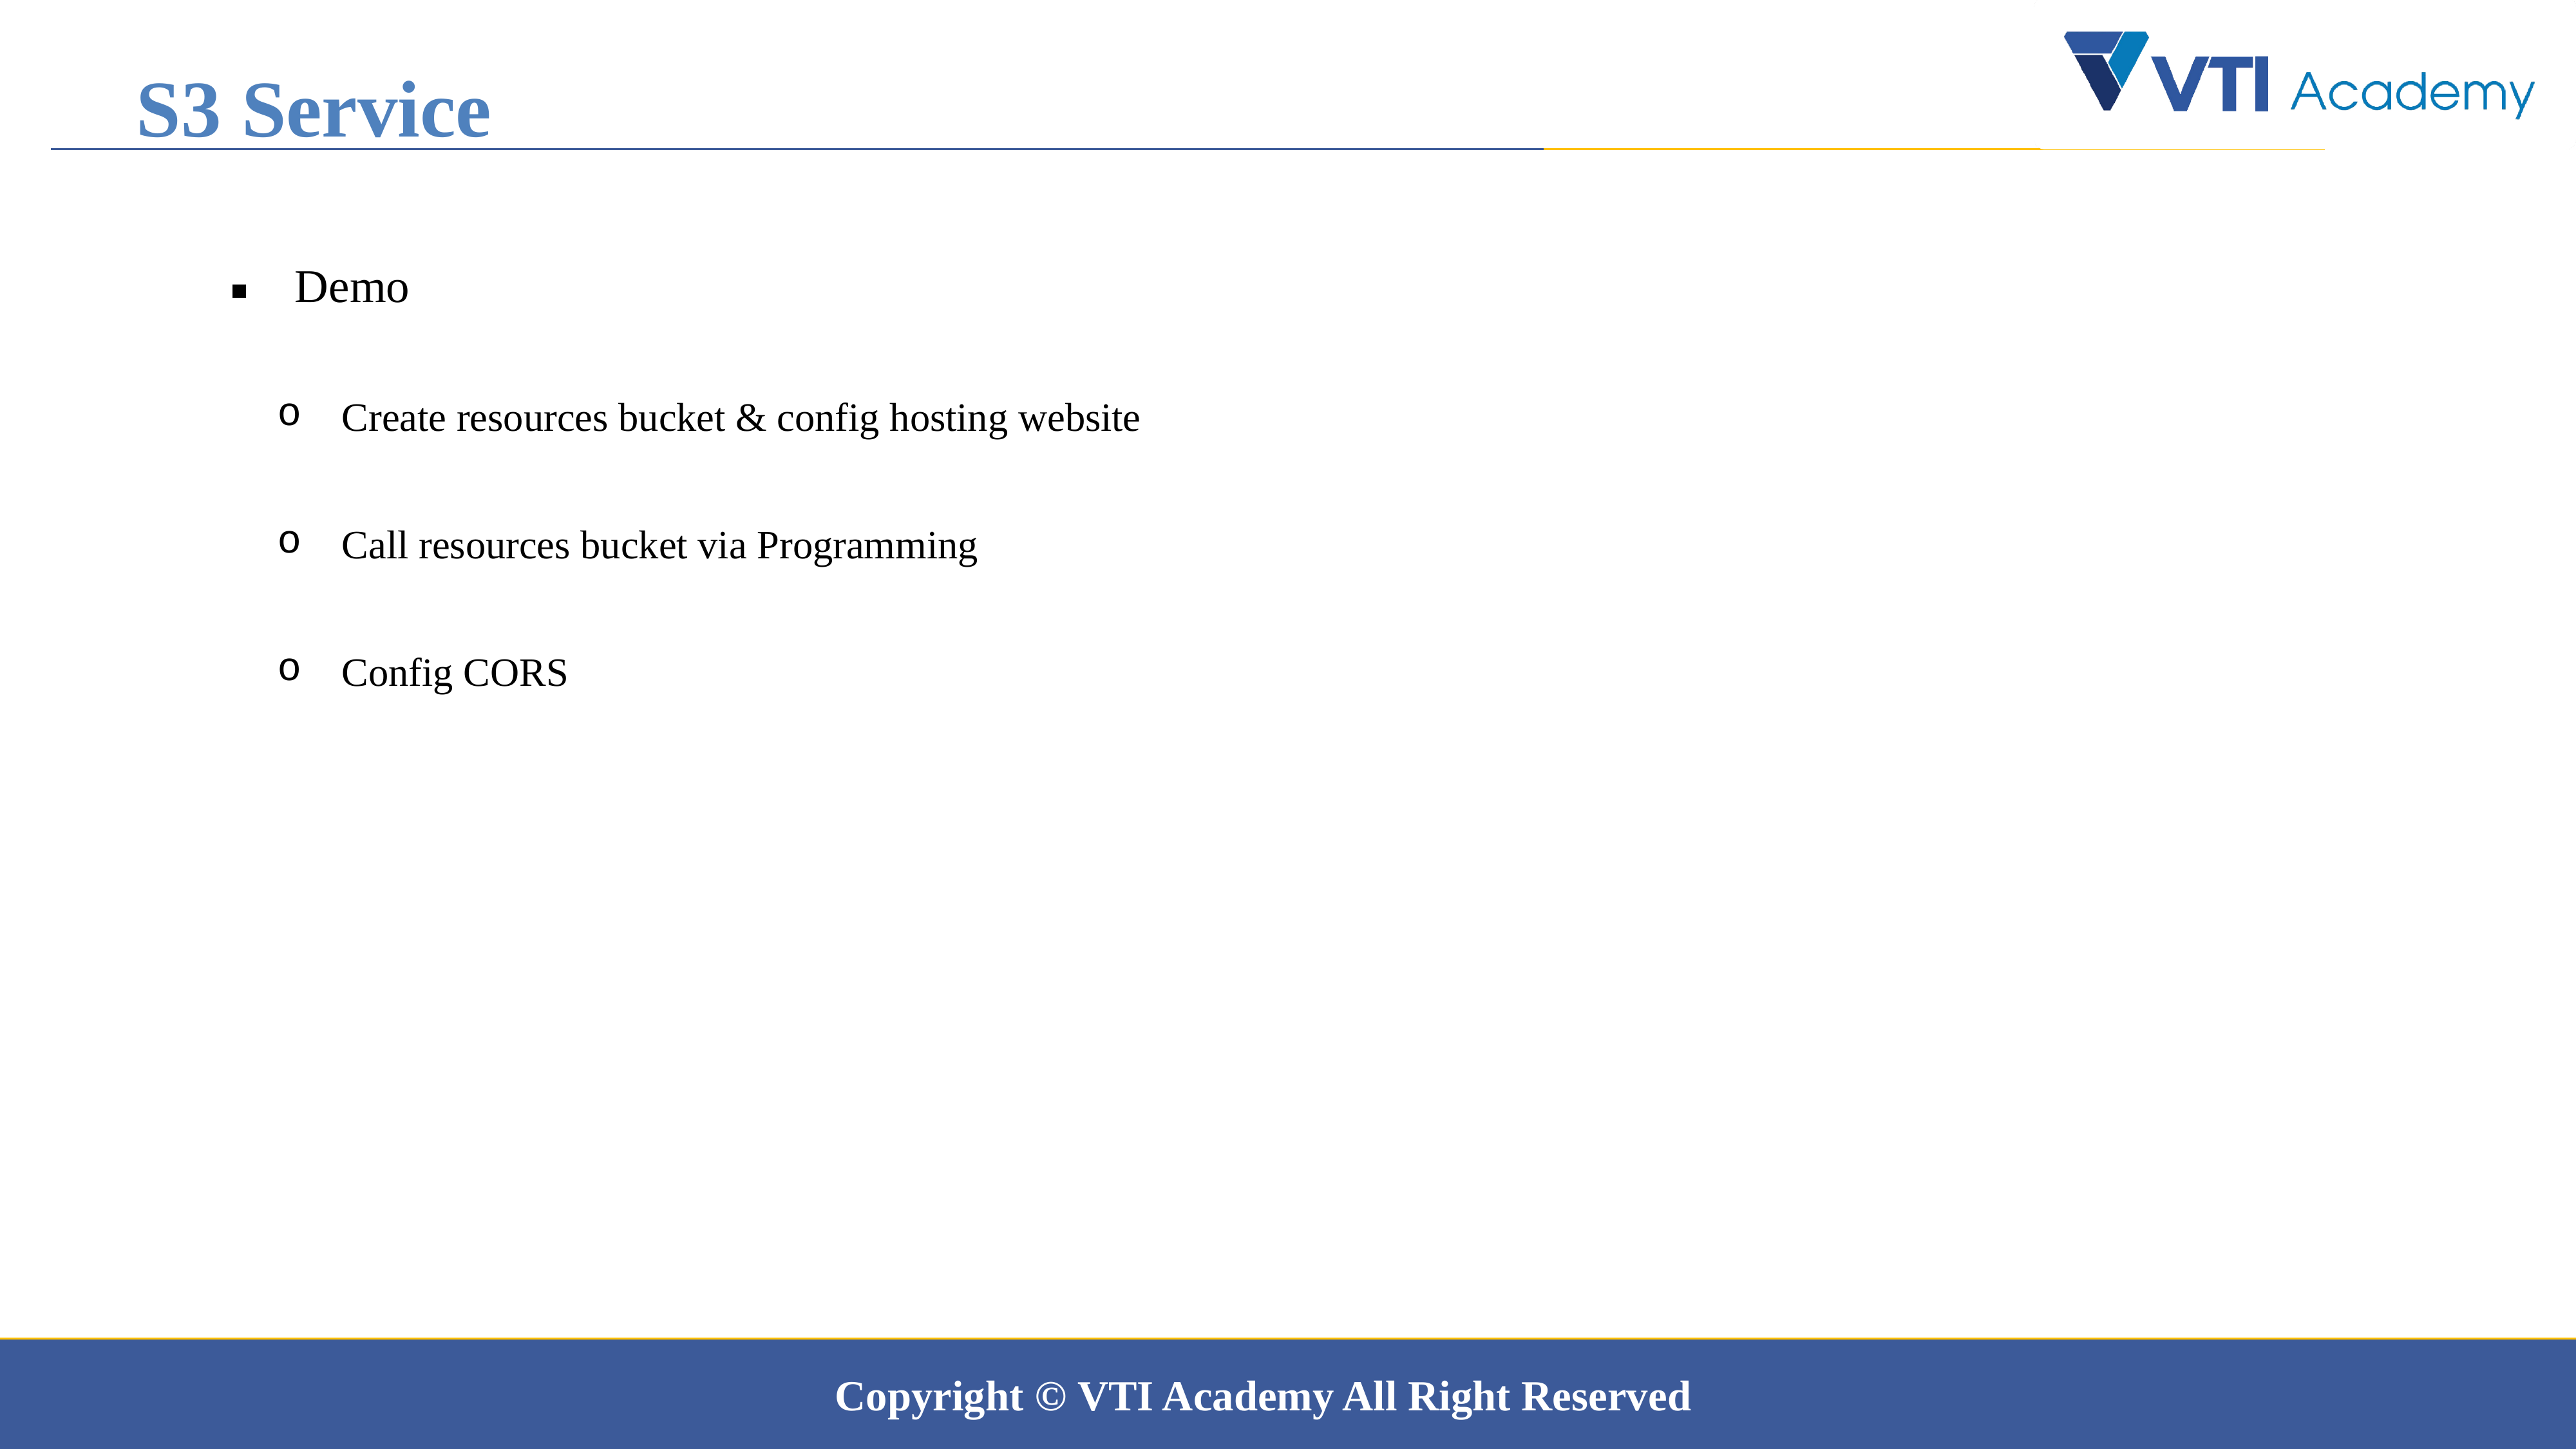

S3 Service
Demo
Create resources bucket & config hosting website
Call resources bucket via Programming
Config CORS